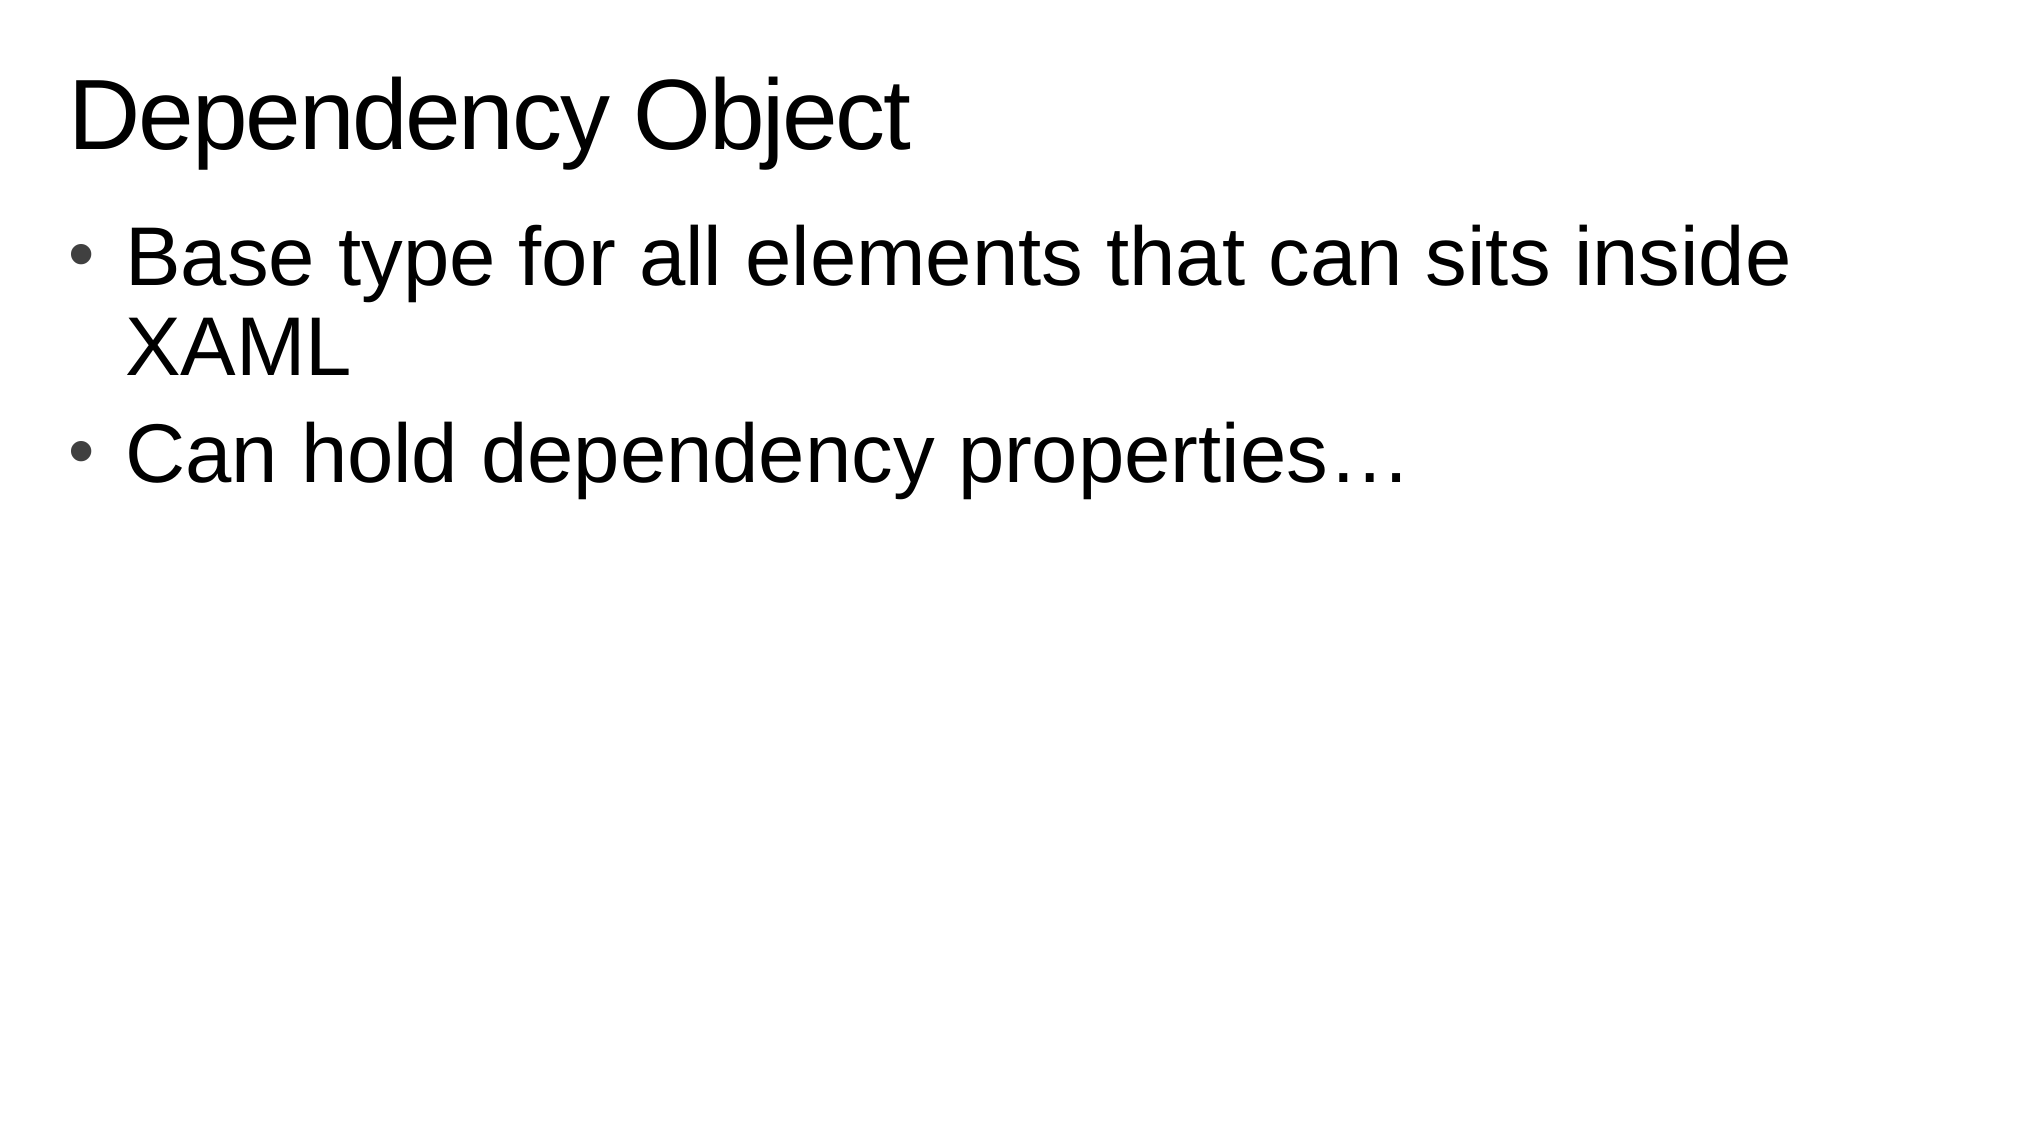

# Dependency Object
Base type for all elements that can sits inside XAML
Can hold dependency properties…